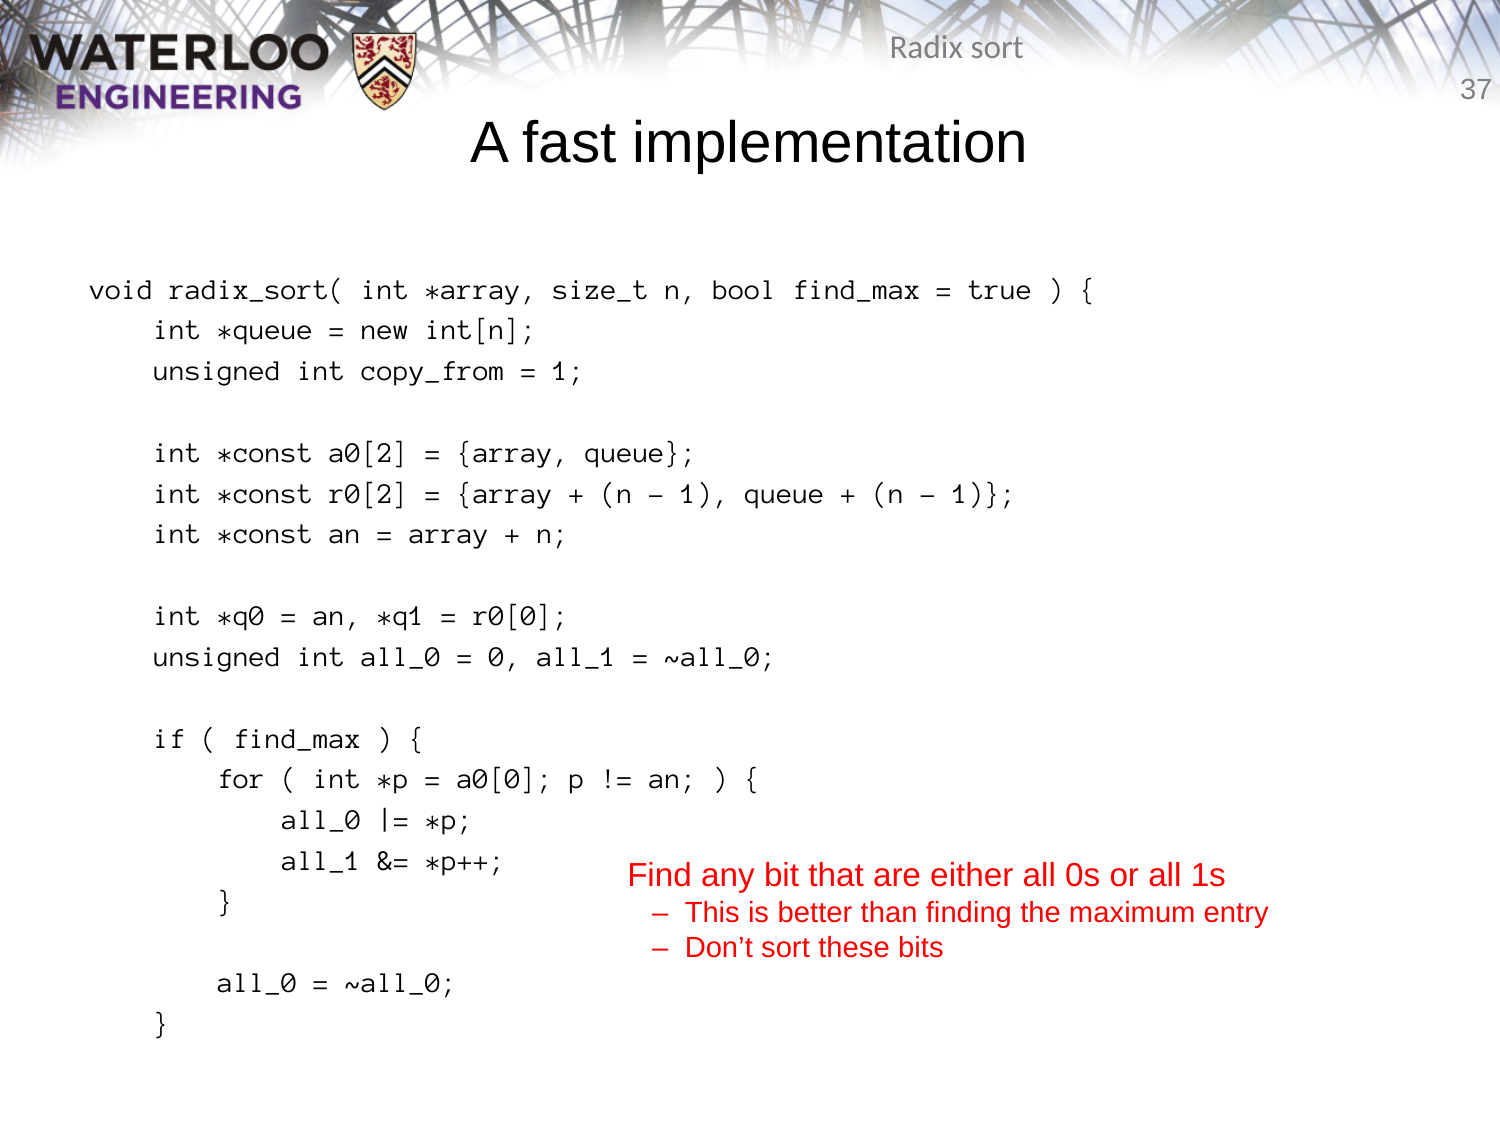

# A fast implementation
void radix_sort( int *array, size_t n, bool find_max = true ) {
    int *queue = new int[n];
    unsigned int copy_from = 1;

    int *const a0[2] = {array, queue};
    int *const r0[2] = {array + (n - 1), queue + (n - 1)};
    int *const an = array + n;

    int *q0 = an, *q1 = r0[0];
    unsigned int all_0 = 0, all_1 = ~all_0;

    if ( find_max ) {
        for ( int *p = a0[0]; p != an; ) {
            all_0 |= *p;
            all_1 &= *p++;
        }

        all_0 = ~all_0;
    }

Find any bit that are either all 0s or all 1s
   –  This is better than finding the maximum entry
   –  Don’t sort these bits